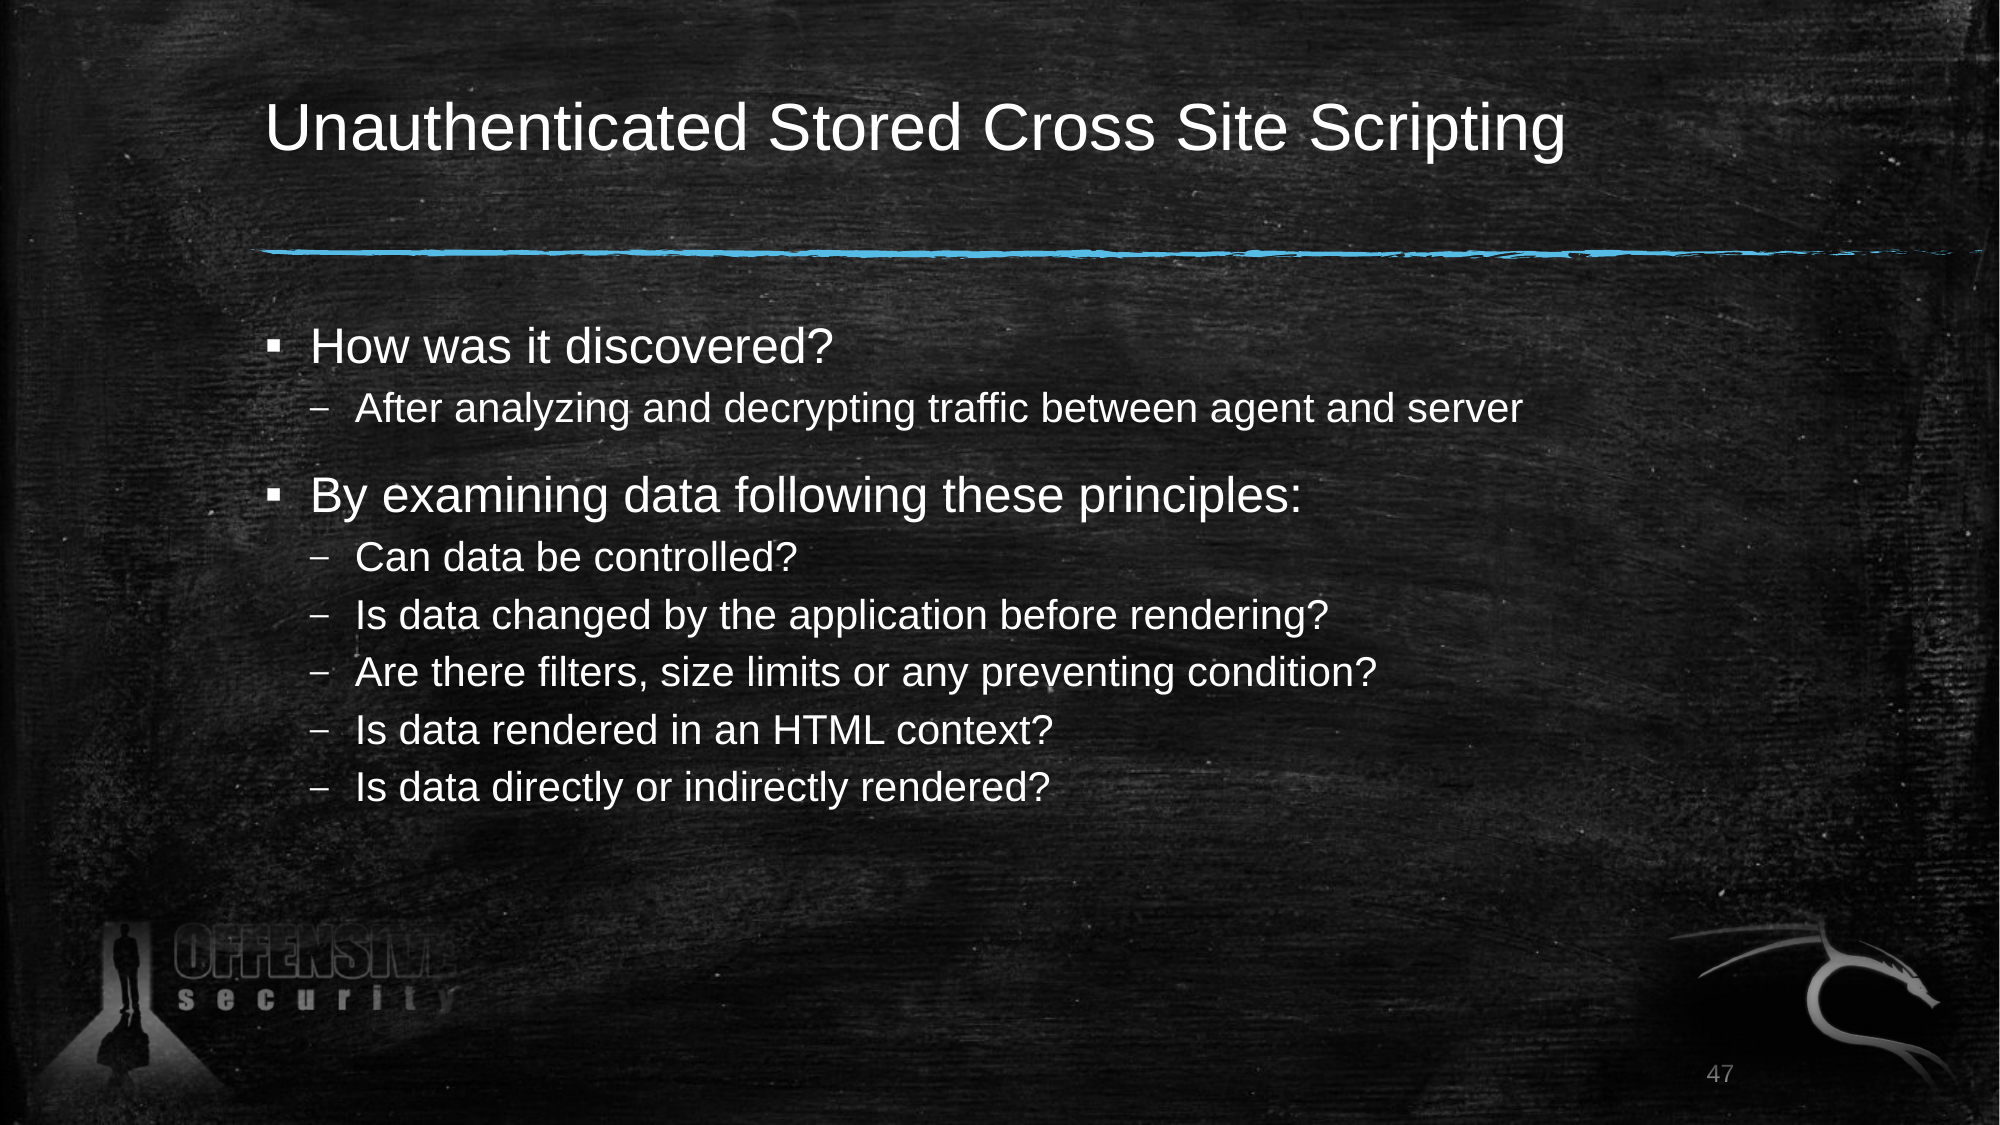

# Unauthenticated Stored Cross Site Scripting
How was it discovered?
After analyzing and decrypting traffic between agent and server
By examining data following these principles:
Can data be controlled?
Is data changed by the application before rendering?
Are there filters, size limits or any preventing condition?
Is data rendered in an HTML context?
Is data directly or indirectly rendered?
47